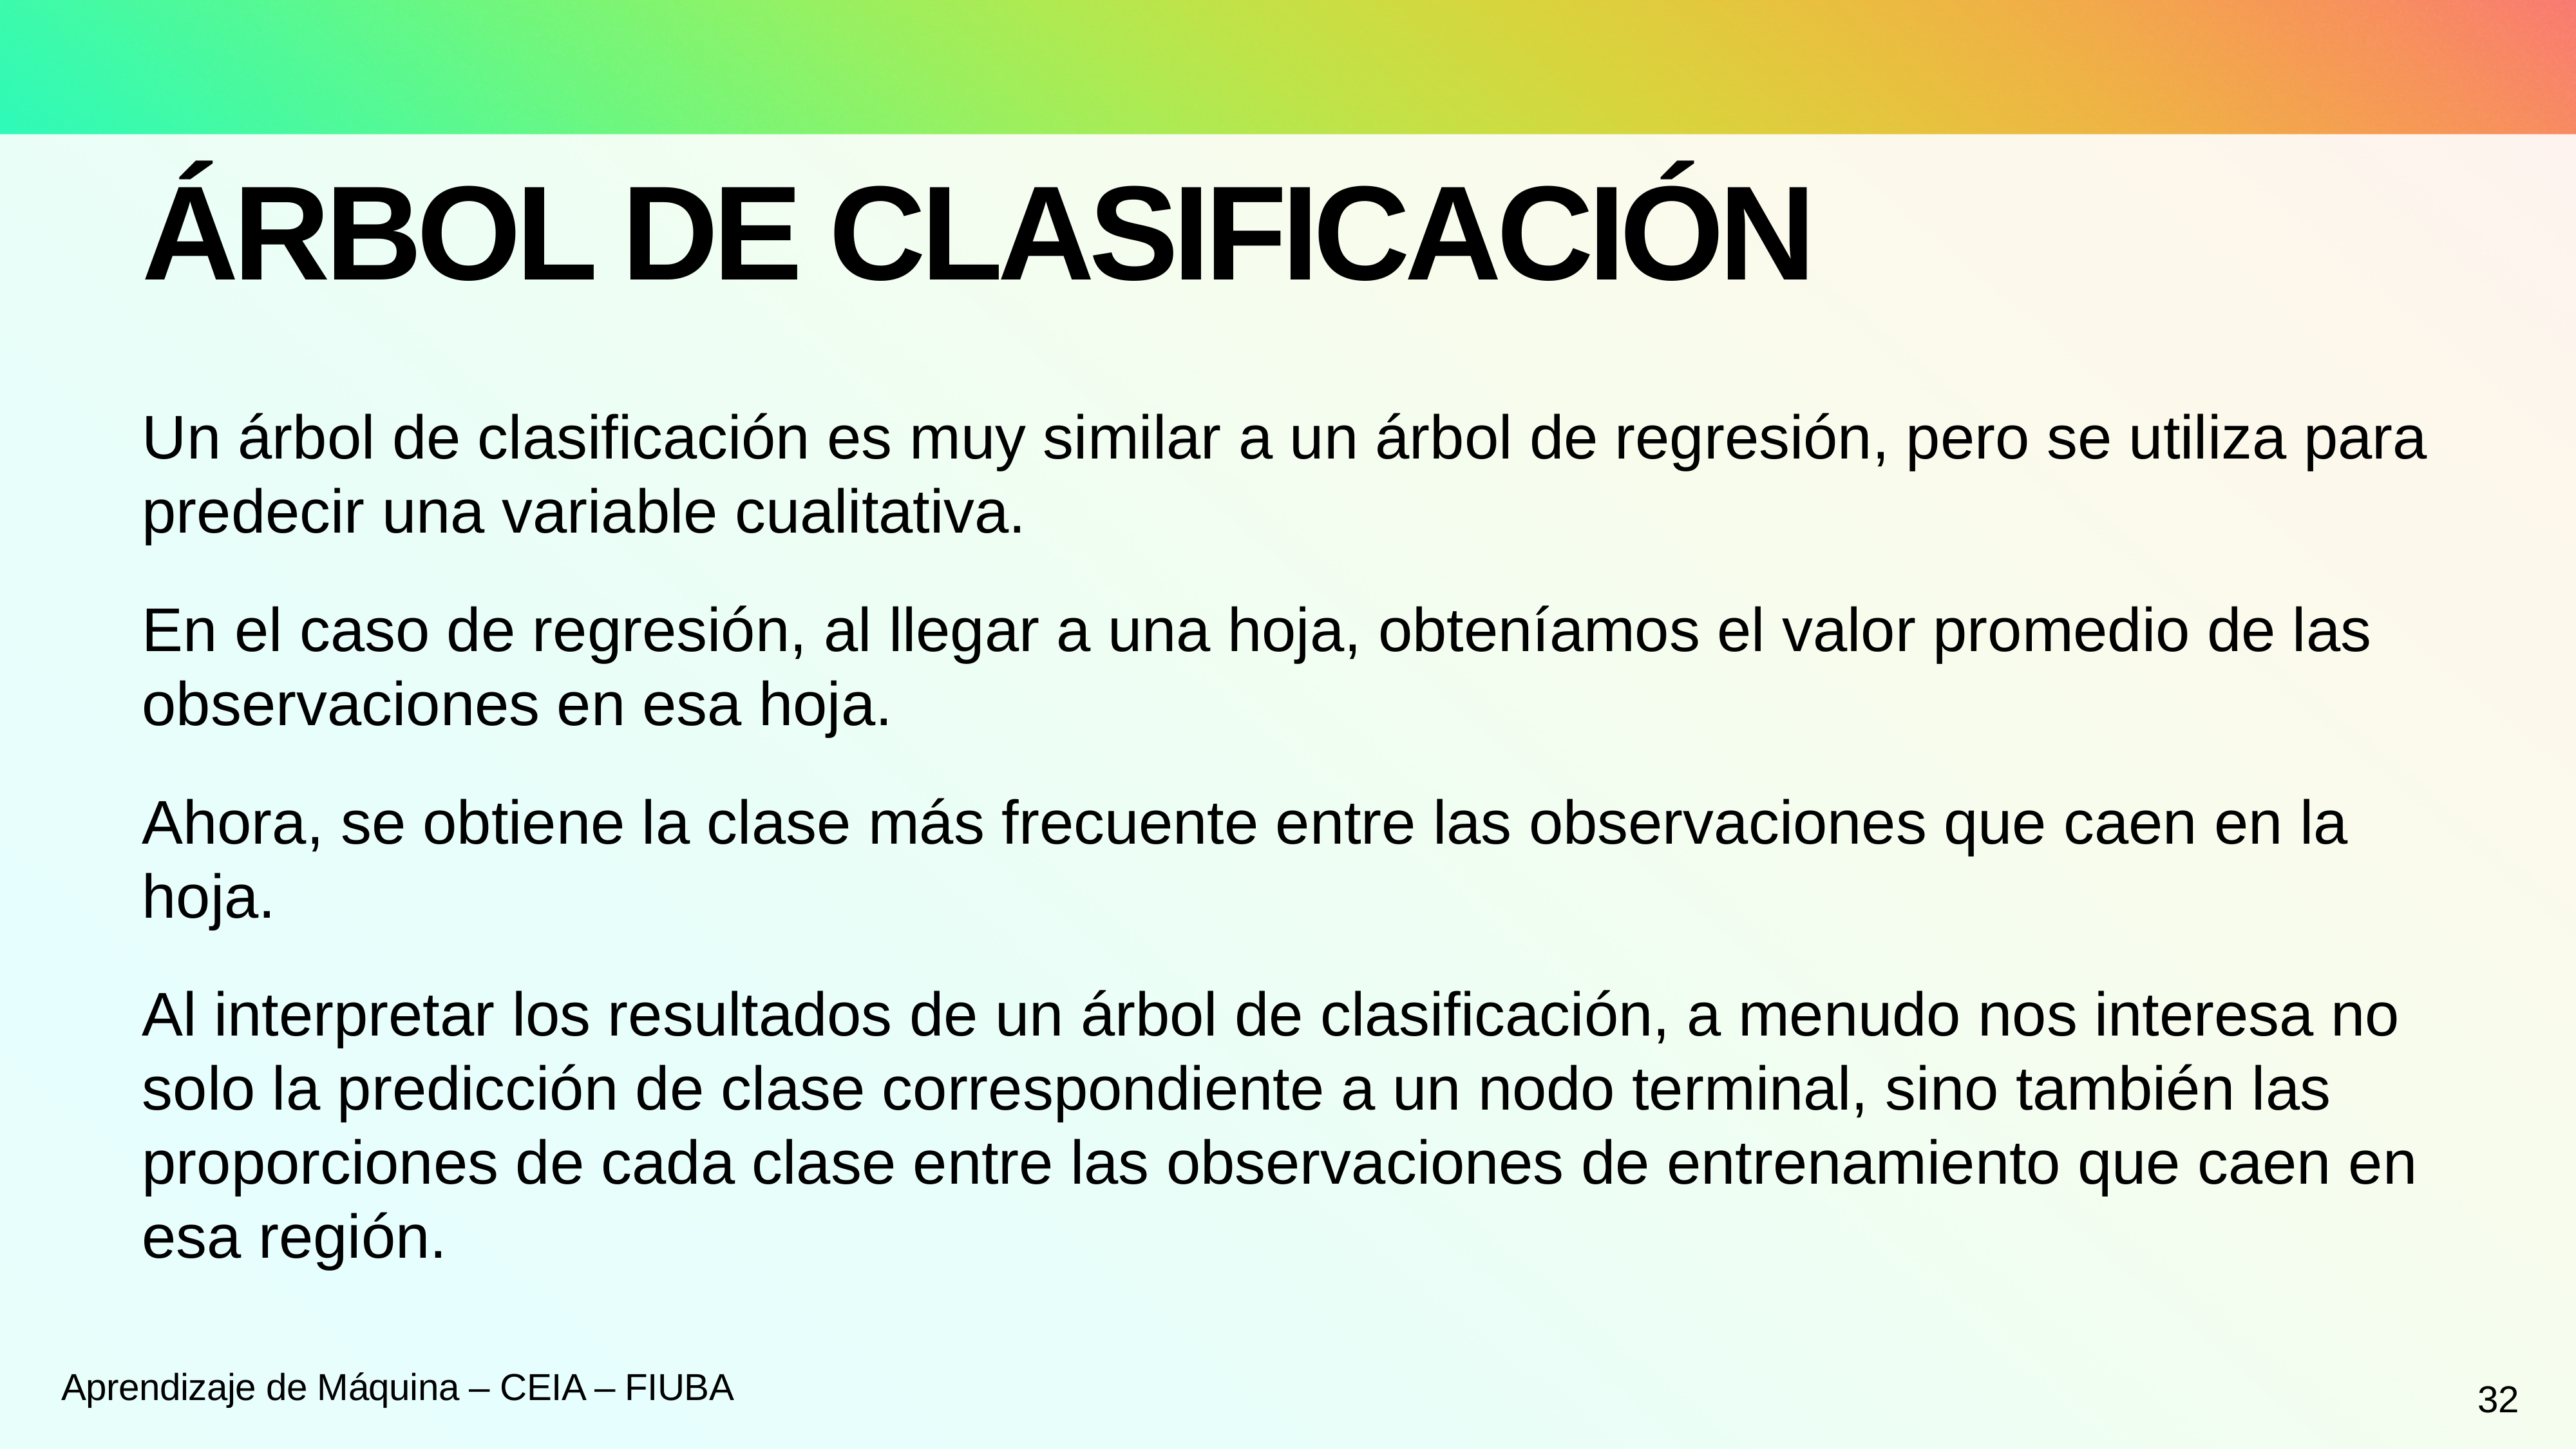

# Árbol de clasificación
Un árbol de clasificación es muy similar a un árbol de regresión, pero se utiliza para predecir una variable cualitativa.
En el caso de regresión, al llegar a una hoja, obteníamos el valor promedio de las observaciones en esa hoja.
Ahora, se obtiene la clase más frecuente entre las observaciones que caen en la hoja.
Al interpretar los resultados de un árbol de clasificación, a menudo nos interesa no solo la predicción de clase correspondiente a un nodo terminal, sino también las proporciones de cada clase entre las observaciones de entrenamiento que caen en esa región.
Aprendizaje de Máquina – CEIA – FIUBA
32